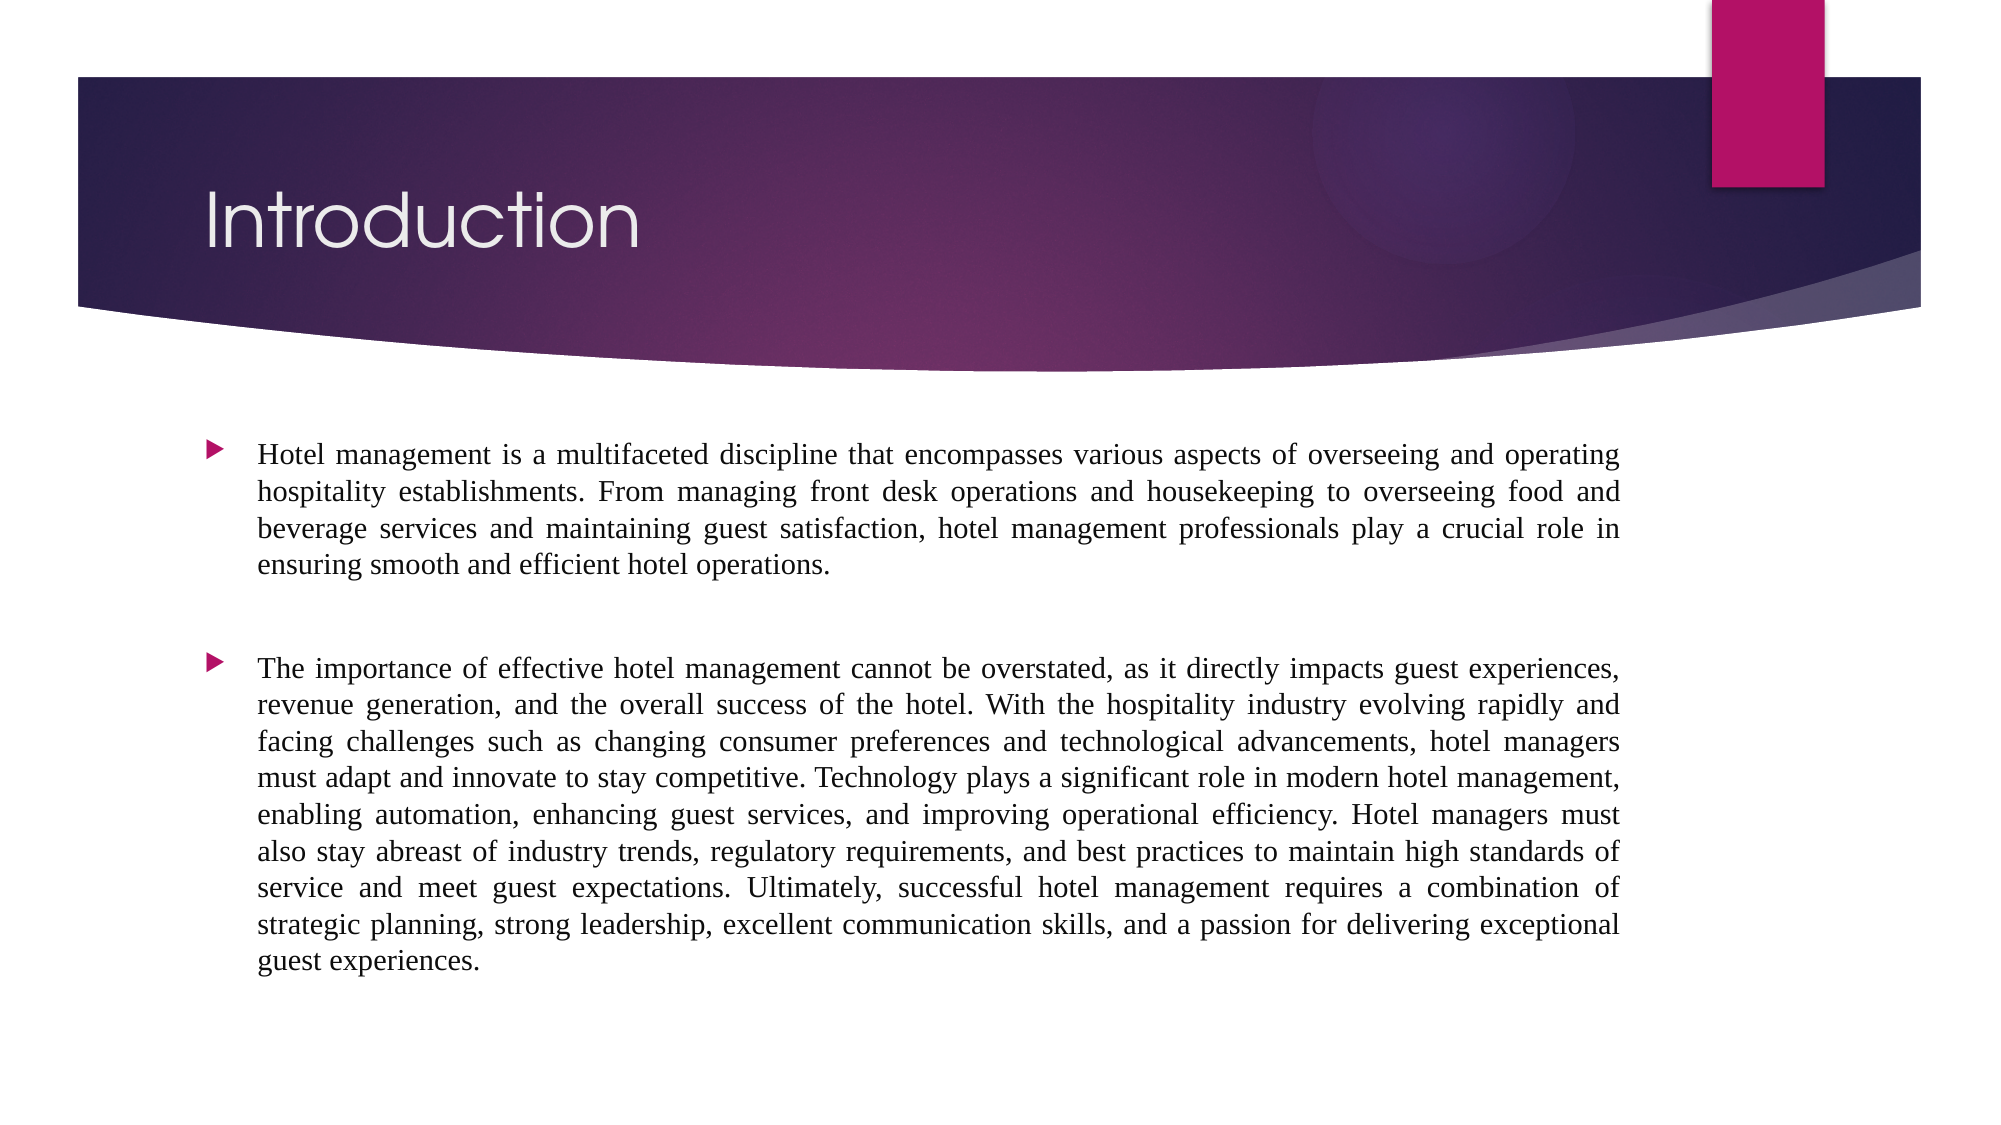

# Introduction
Hotel management is a multifaceted discipline that encompasses various aspects of overseeing and operating hospitality establishments. From managing front desk operations and housekeeping to overseeing food and beverage services and maintaining guest satisfaction, hotel management professionals play a crucial role in ensuring smooth and efficient hotel operations.

The importance of effective hotel management cannot be overstated, as it directly impacts guest experiences, revenue generation, and the overall success of the hotel. With the hospitality industry evolving rapidly and facing challenges such as changing consumer preferences and technological advancements, hotel managers must adapt and innovate to stay competitive. Technology plays a significant role in modern hotel management, enabling automation, enhancing guest services, and improving operational efficiency. Hotel managers must also stay abreast of industry trends, regulatory requirements, and best practices to maintain high standards of service and meet guest expectations. Ultimately, successful hotel management requires a combination of strategic planning, strong leadership, excellent communication skills, and a passion for delivering exceptional guest experiences.